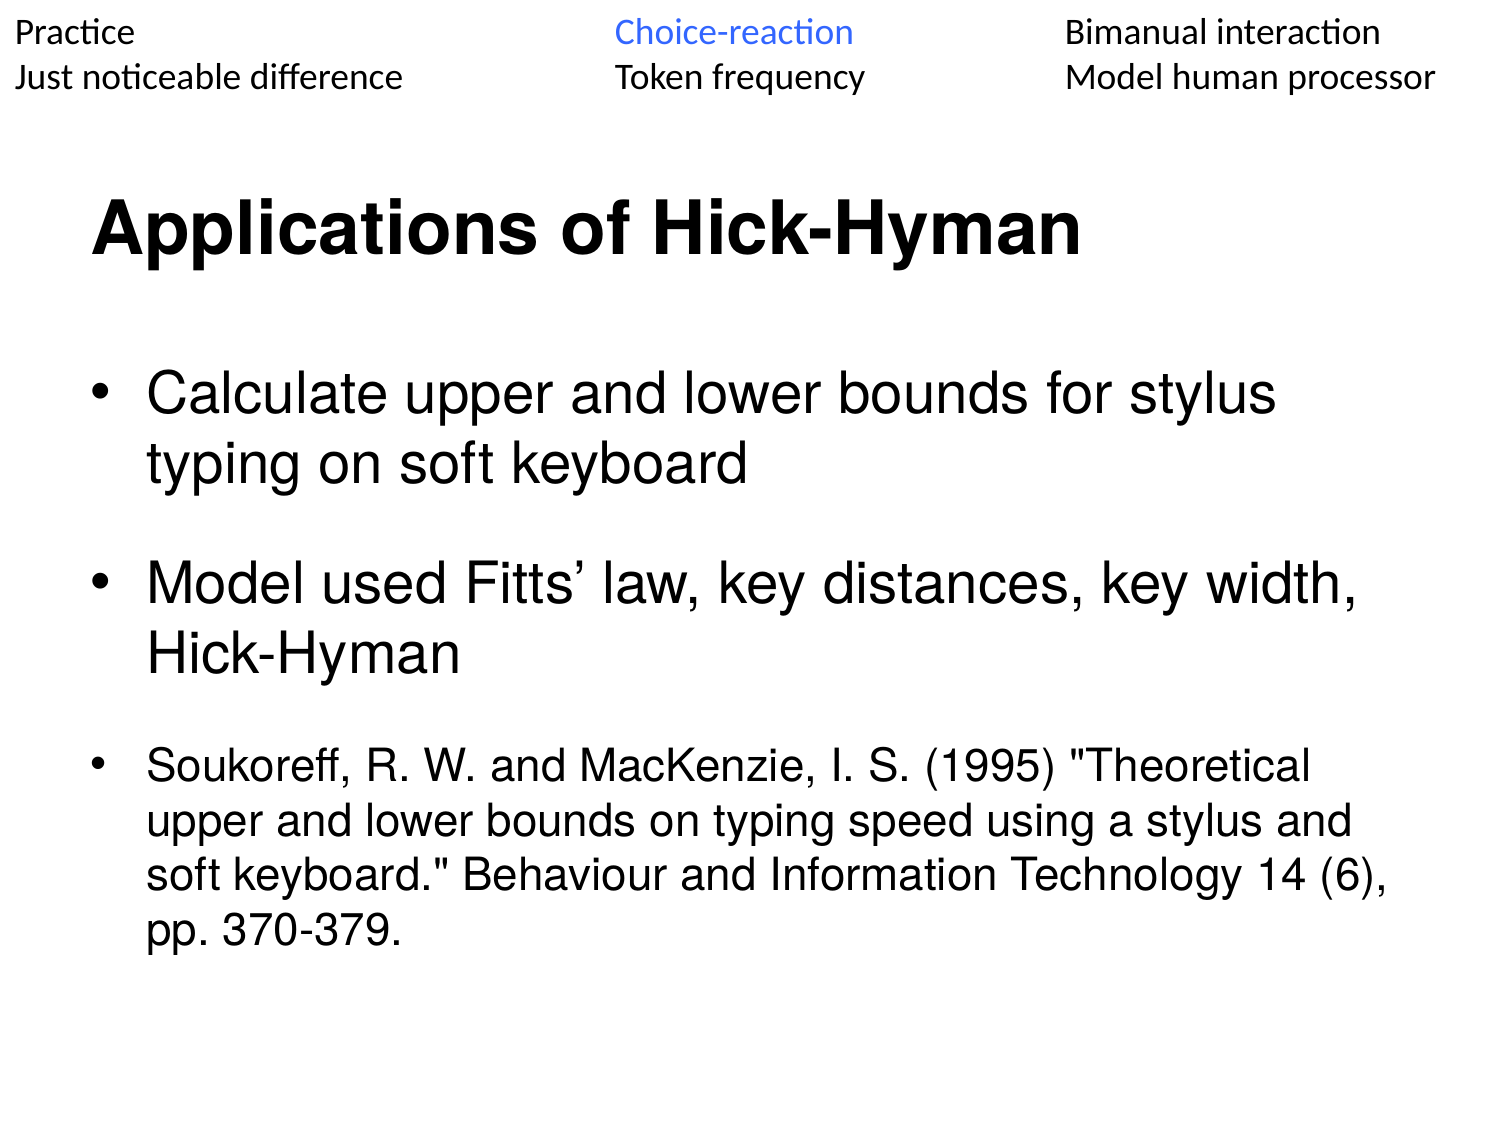

Practice      			Choice-reaction      		Bimanual interaction
Just noticeable difference  		Token frequency      	Model human processor
# Applications of Hick-Hyman
Calculate upper and lower bounds for stylus typing on soft keyboard
Model used Fitts’ law, key distances, key width, Hick-Hyman
Soukoreff, R. W. and MacKenzie, I. S. (1995) "Theoretical upper and lower bounds on typing speed using a stylus and soft keyboard." Behaviour and Information Technology 14 (6), pp. 370-379.